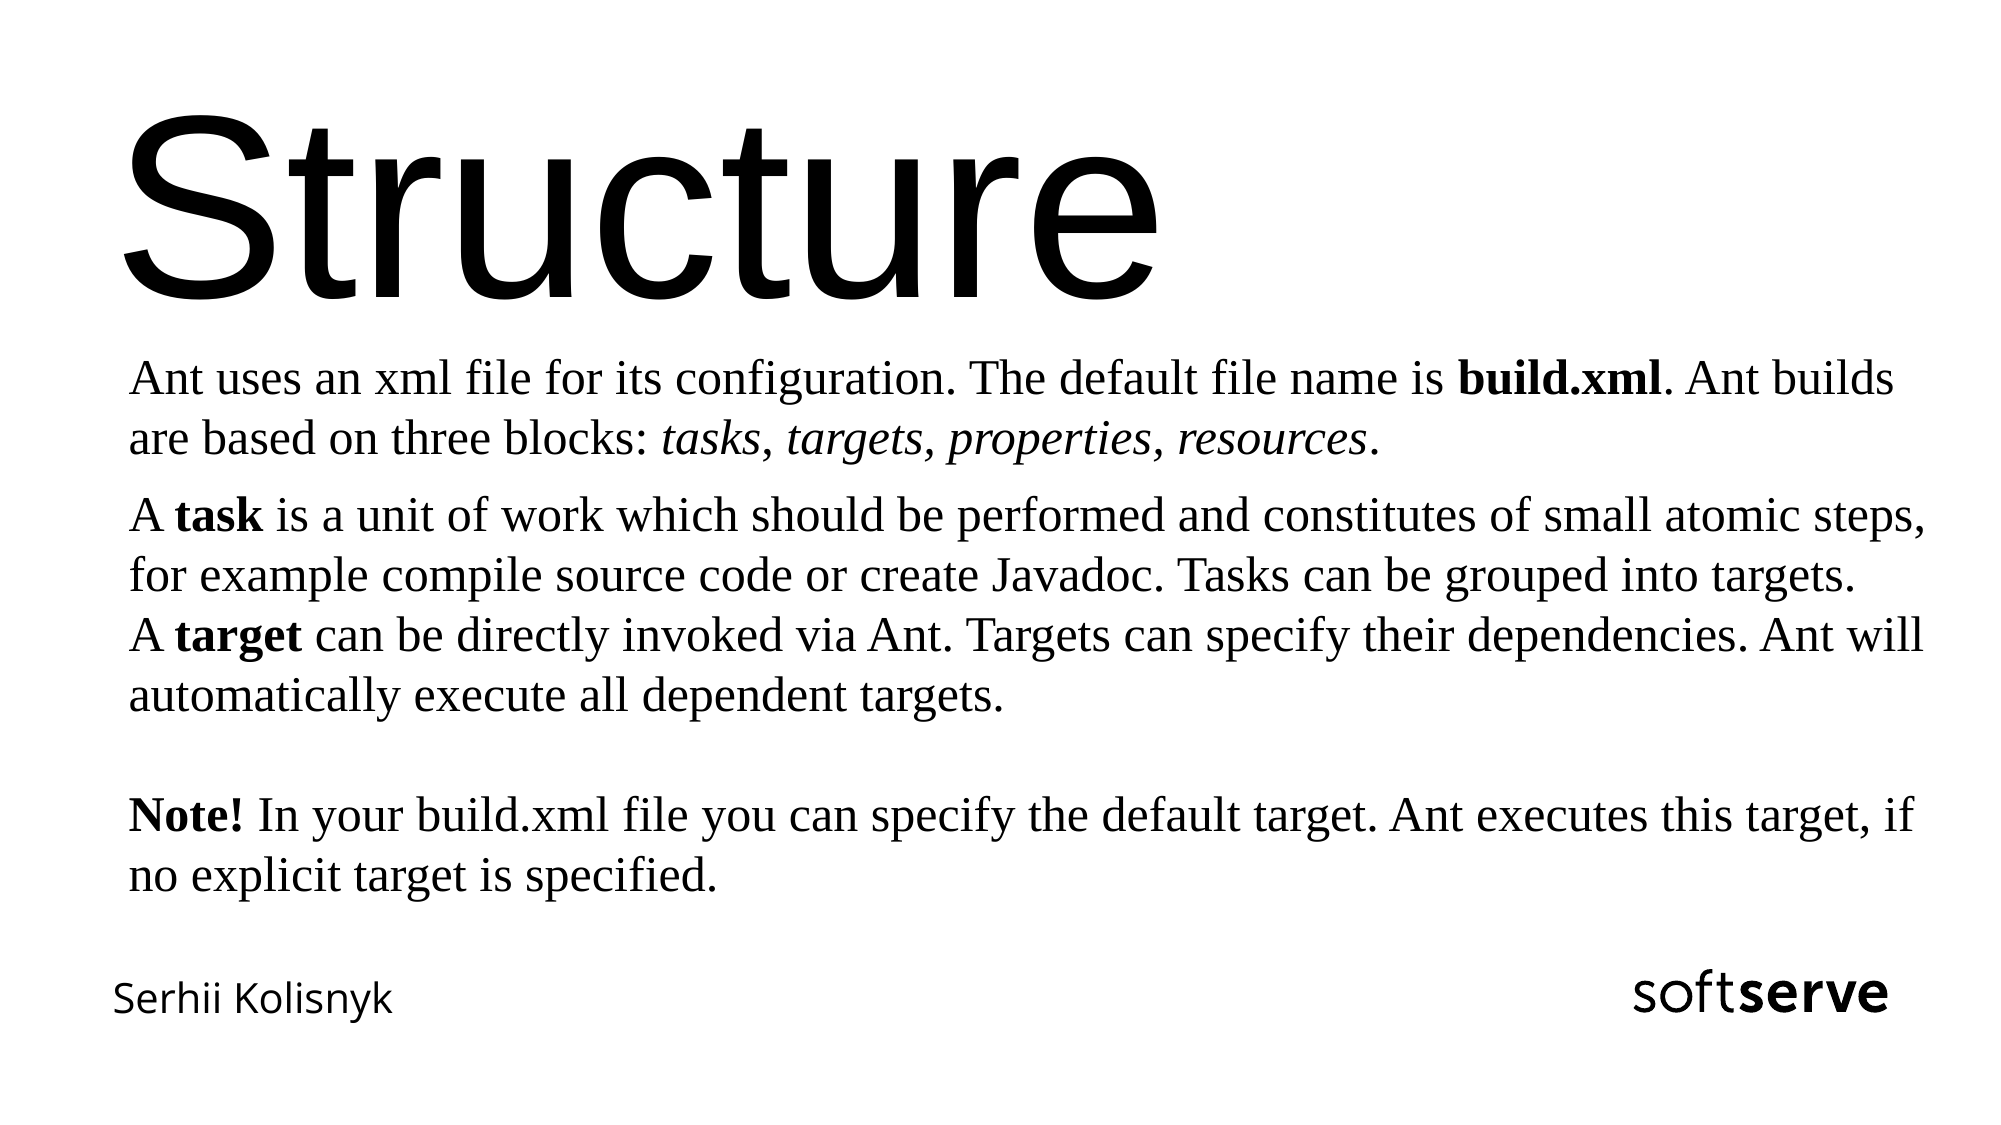

# Structure
Ant uses an xml file for its configuration. The default file name is build.xml. Ant builds are based on three blocks: tasks, targets, properties, resources.
A task is a unit of work which should be performed and constitutes of small atomic steps, for example compile source code or create Javadoc. Tasks can be grouped into targets.
A target can be directly invoked via Ant. Targets can specify their dependencies. Ant will automatically execute all dependent targets.

Note! In your build.xml file you can specify the default target. Ant executes this target, if no explicit target is specified.

Serhii Kolisnyk